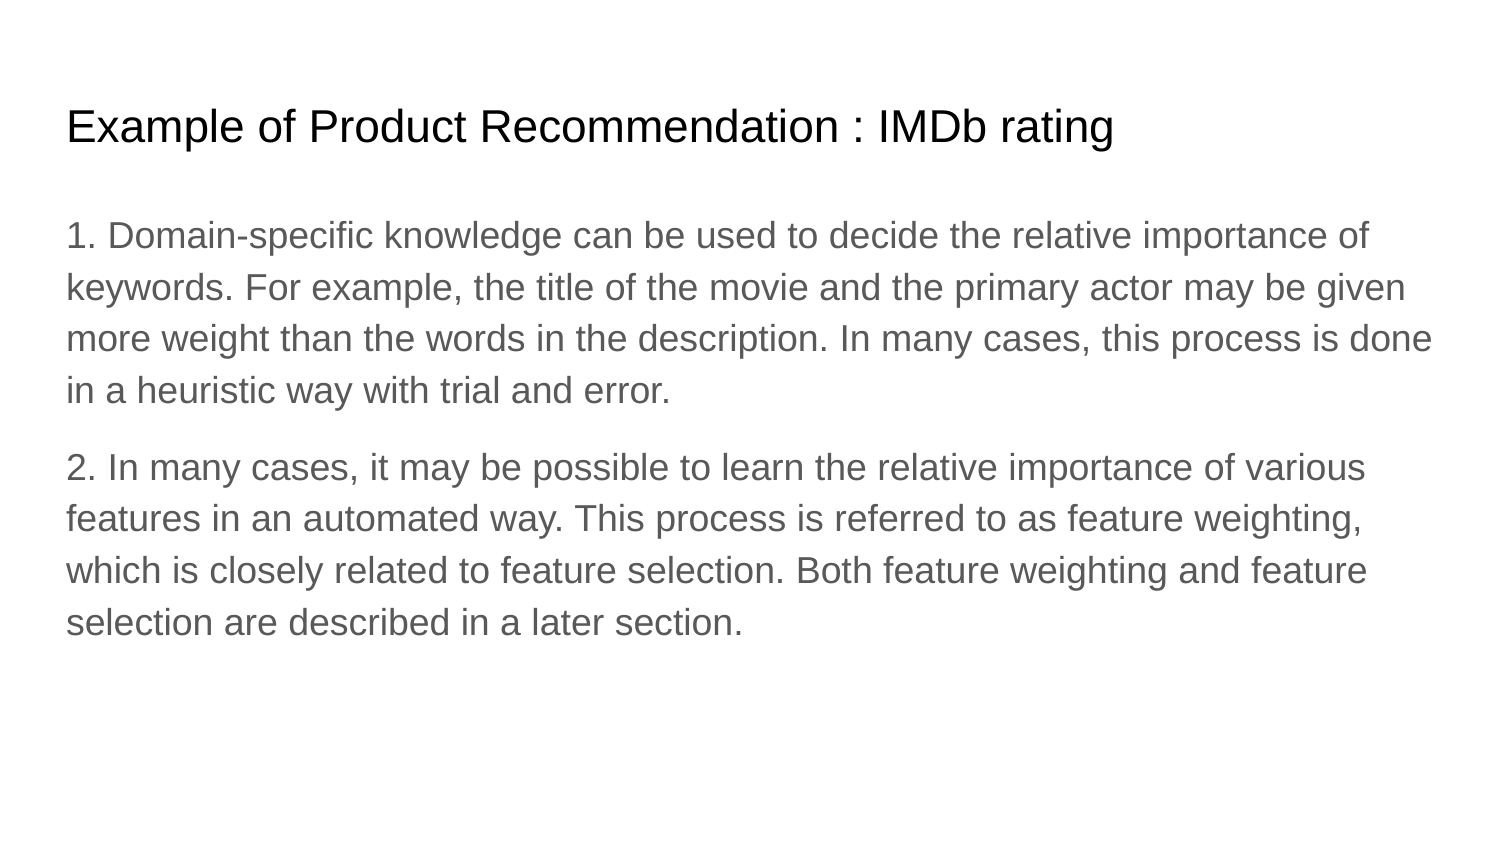

# Example of Product Recommendation : IMDb rating

1. Domain-specific knowledge can be used to decide the relative importance of keywords. For example, the title of the movie and the primary actor may be given more weight than the words in the description. In many cases, this process is done in a heuristic way with trial and error.
2. In many cases, it may be possible to learn the relative importance of various features in an automated way. This process is referred to as feature weighting, which is closely related to feature selection. Both feature weighting and feature selection are described in a later section.